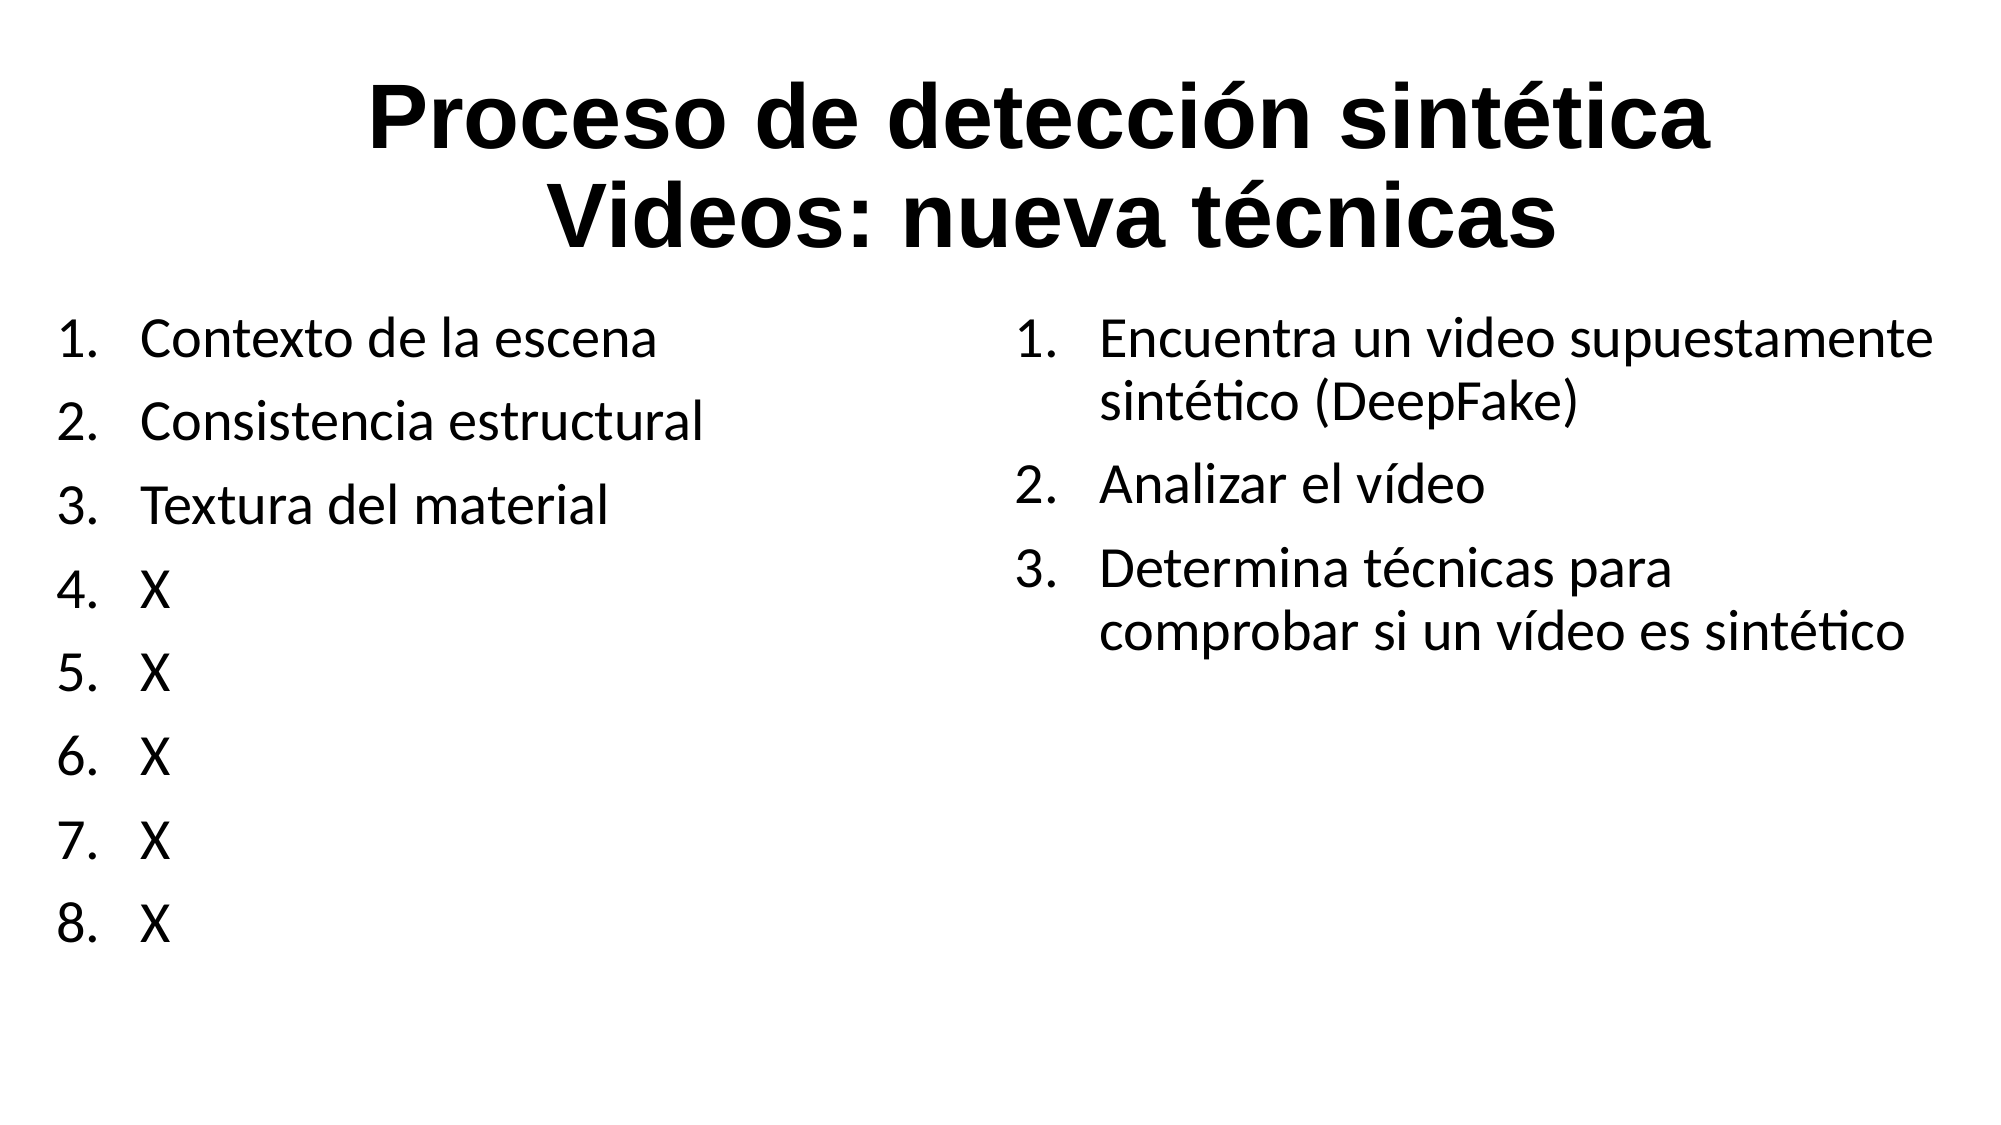

# Proceso de detección sintética  Videos: nueva técnicas
Encuentra un video supuestamente sintético (DeepFake)
Analizar el vídeo
Determina técnicas para comprobar si un vídeo es sintético
Contexto de la escena
Consistencia estructural
Textura del material
X
X
X
X
X